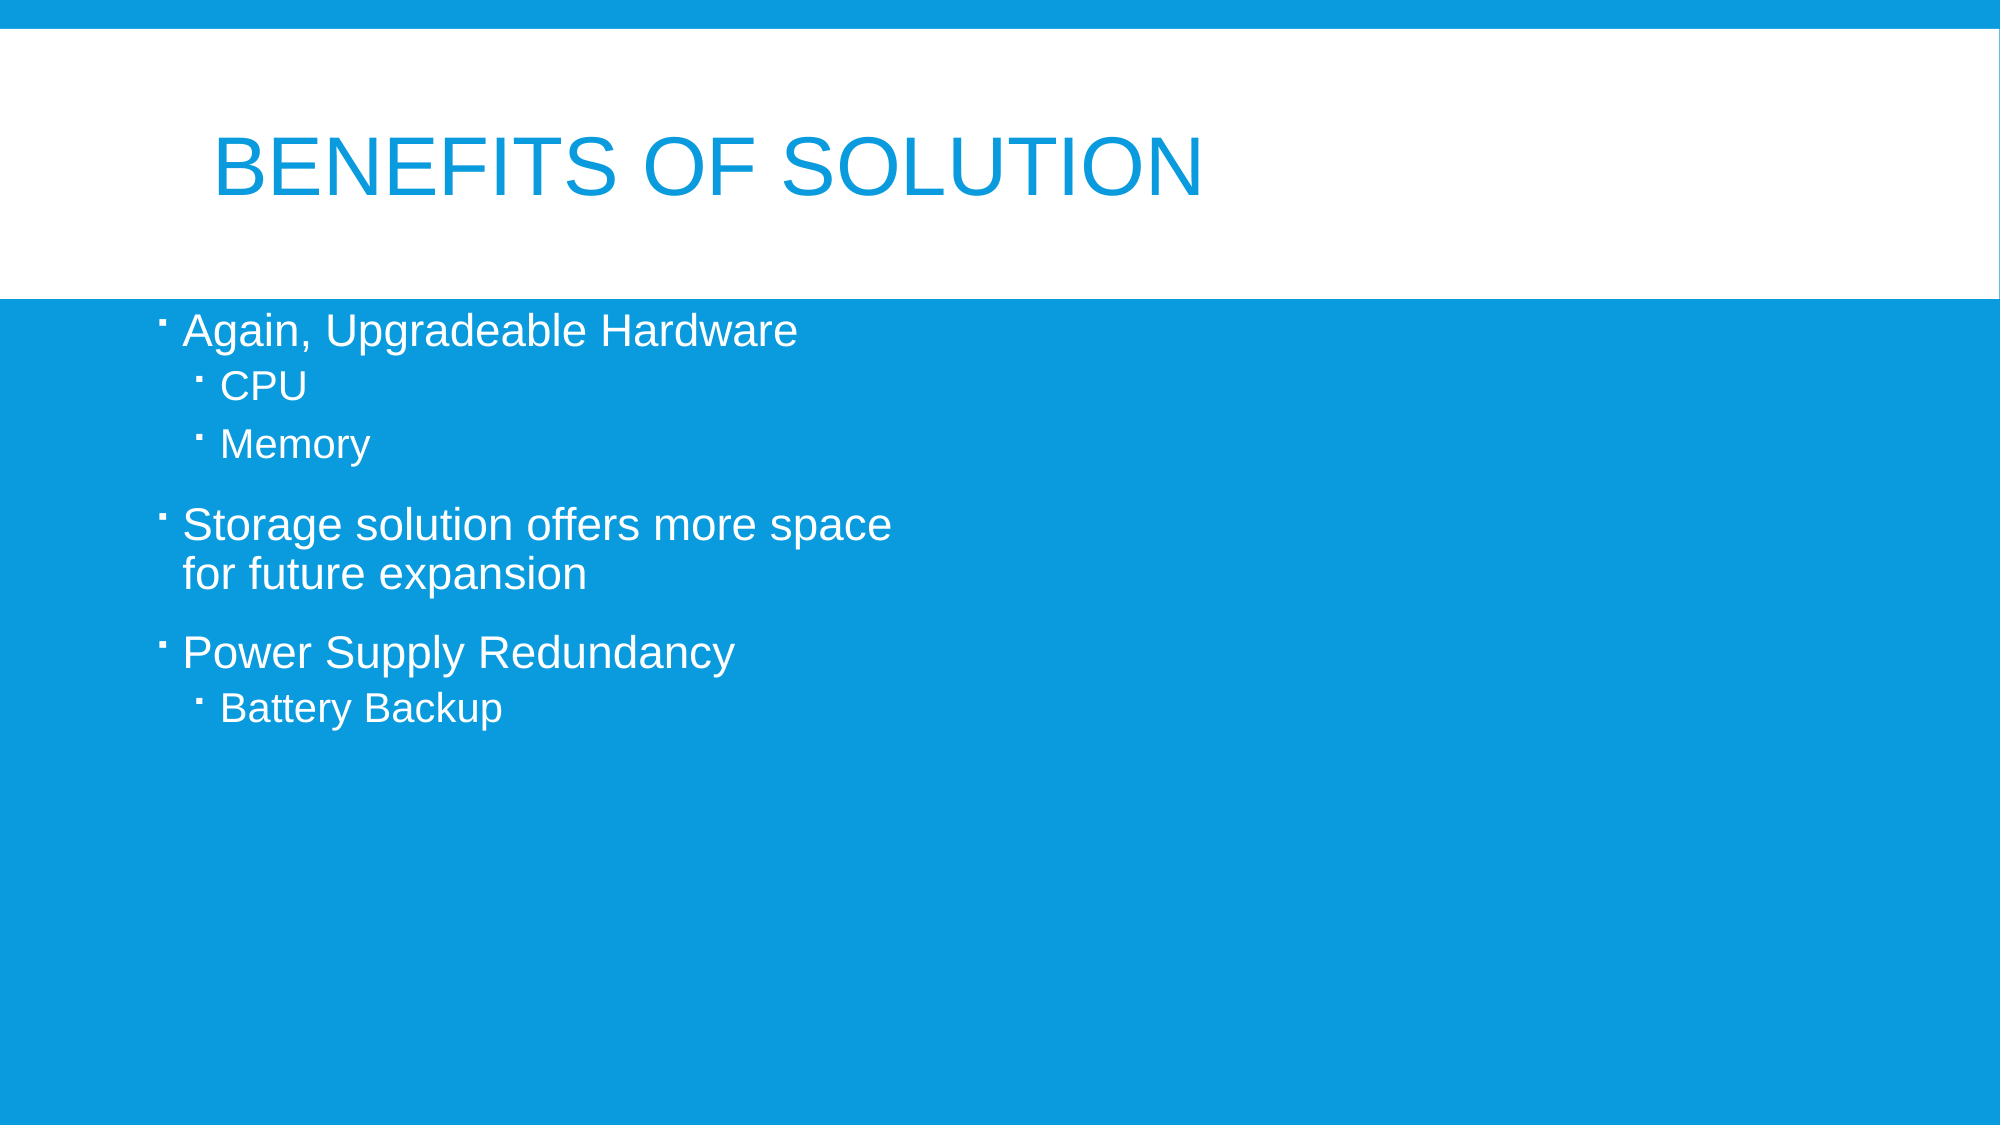

# Benefits of Solution
Again, Upgradeable Hardware
CPU
Memory
Storage solution offers more space for future expansion
Power Supply Redundancy
Battery Backup